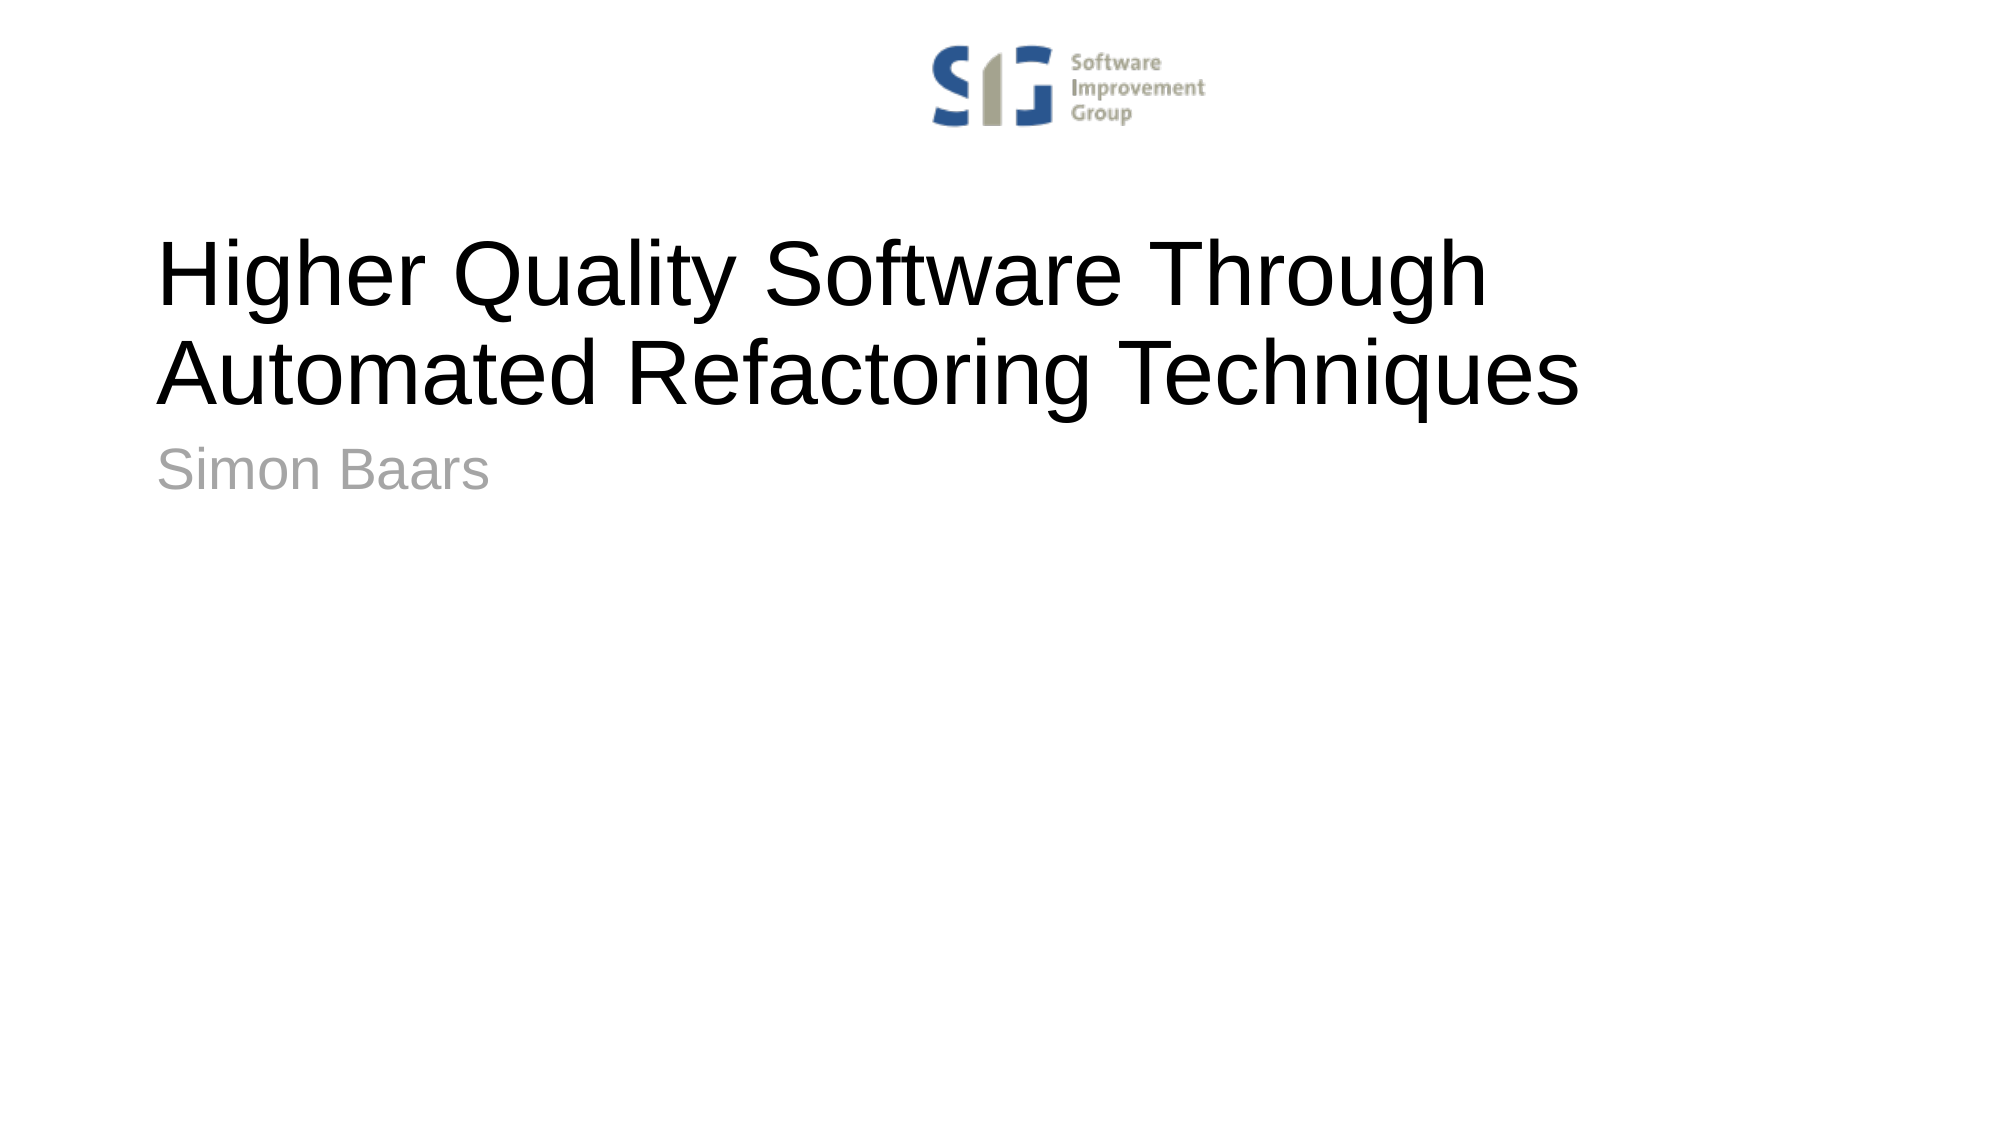

# Higher Quality Software Through Automated Refactoring Techniques
Simon Baars
Friday 9 August